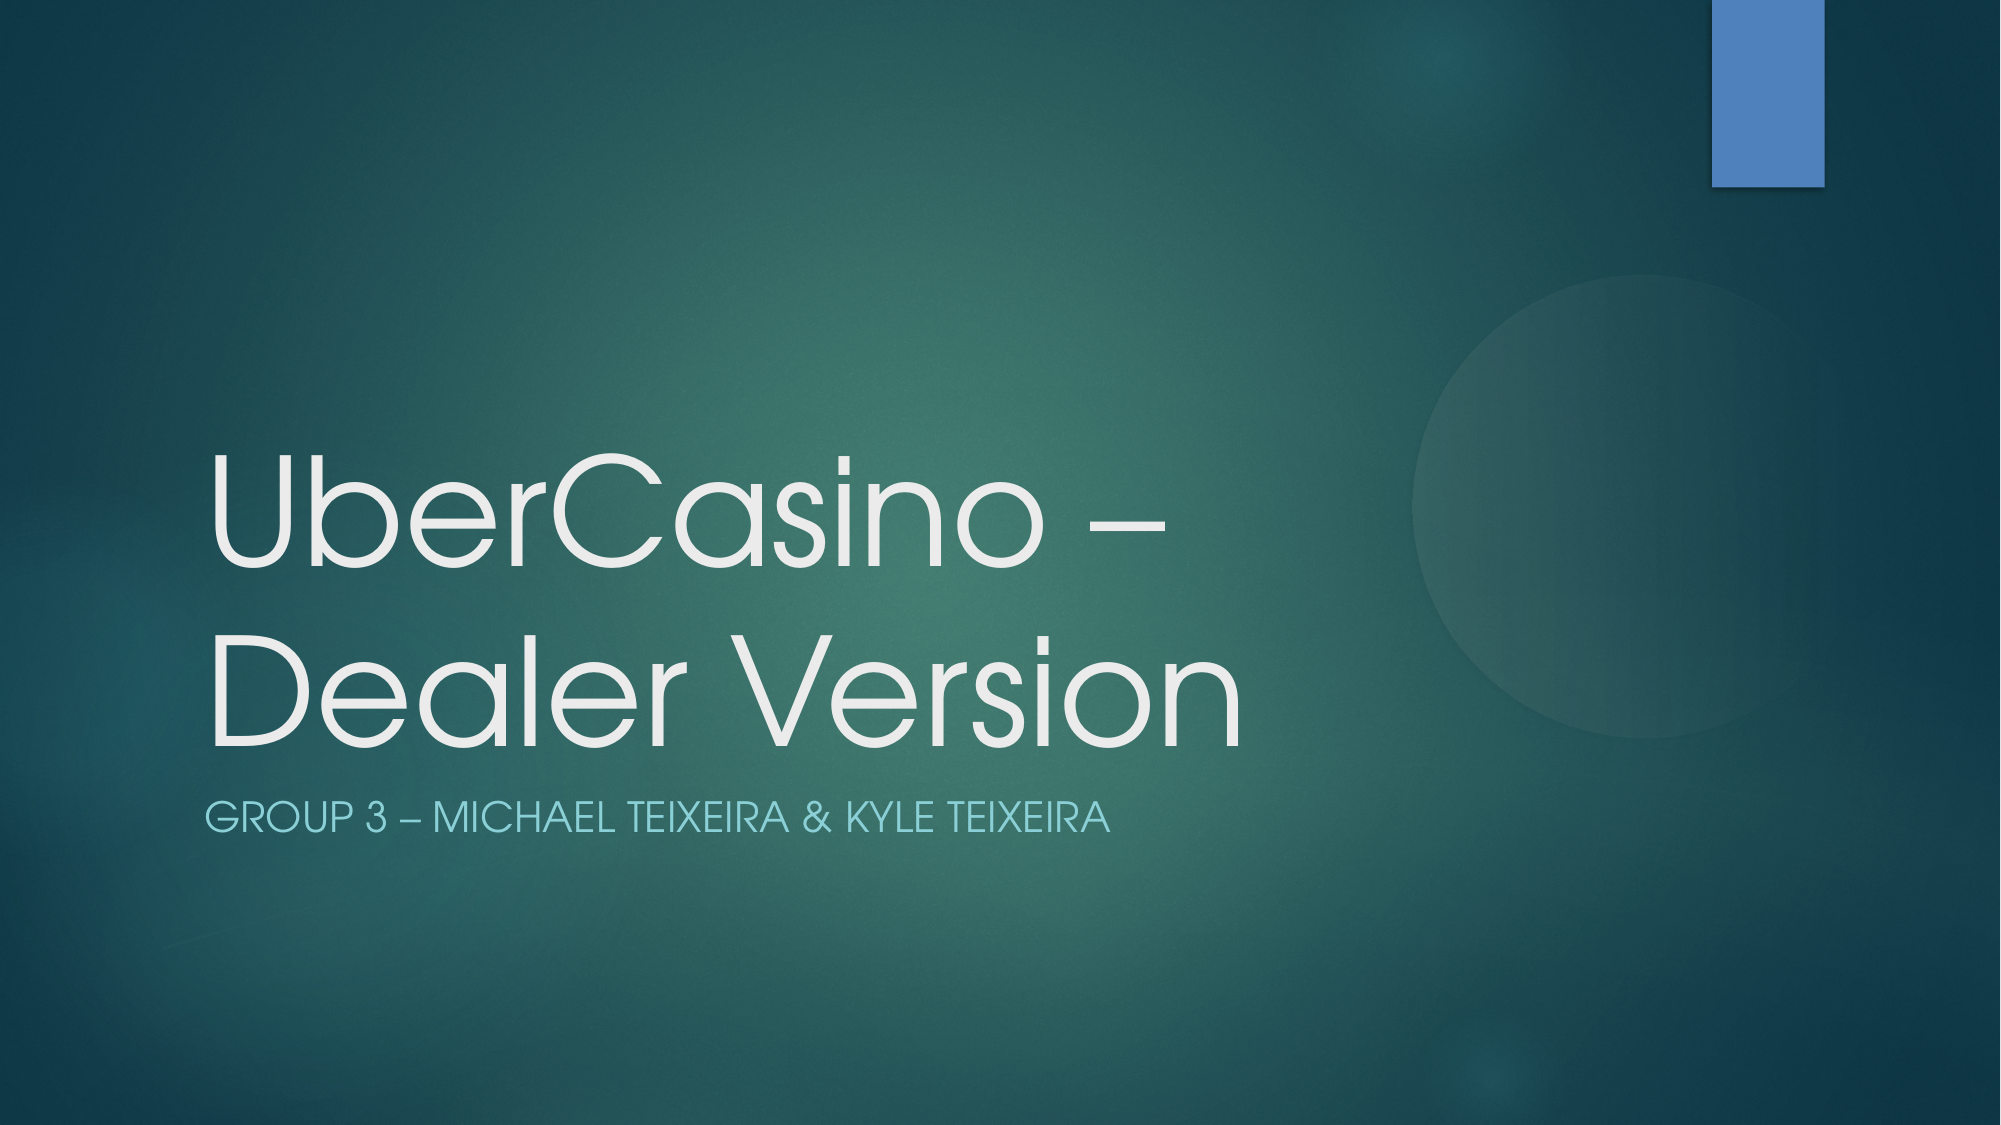

UberCasino – Dealer Version
Group 3 – Michael Teixeira & Kyle Teixeira